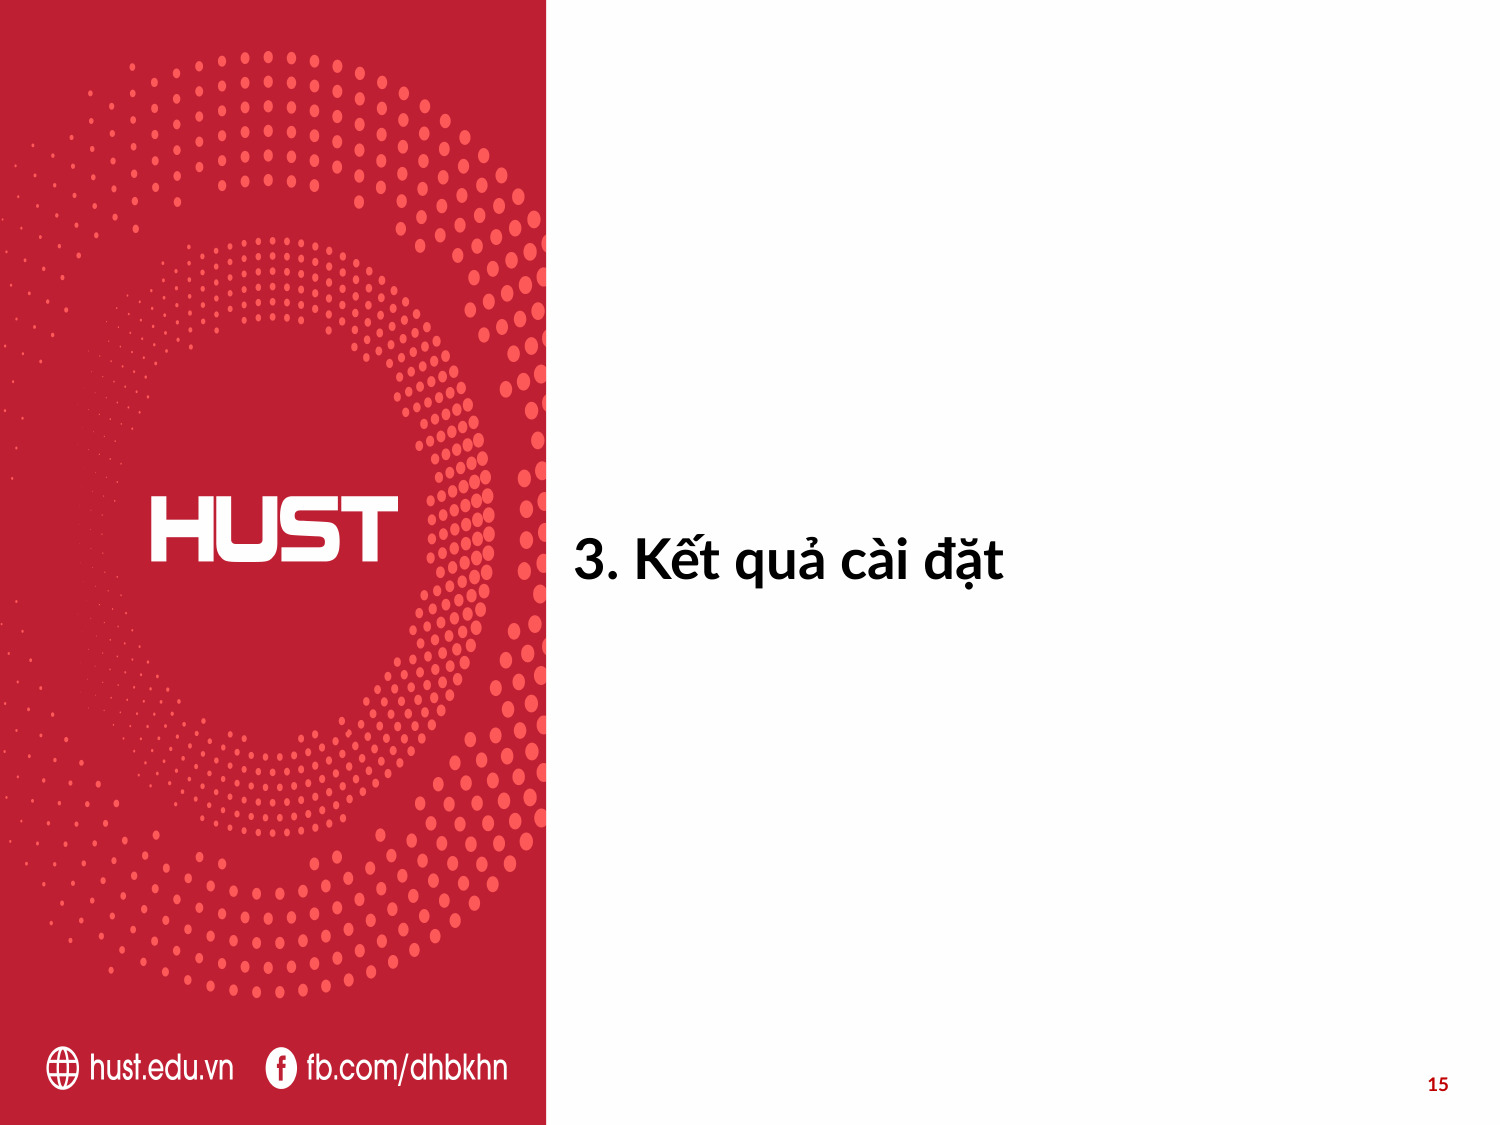

# 3. Kết quả cài đặt
15